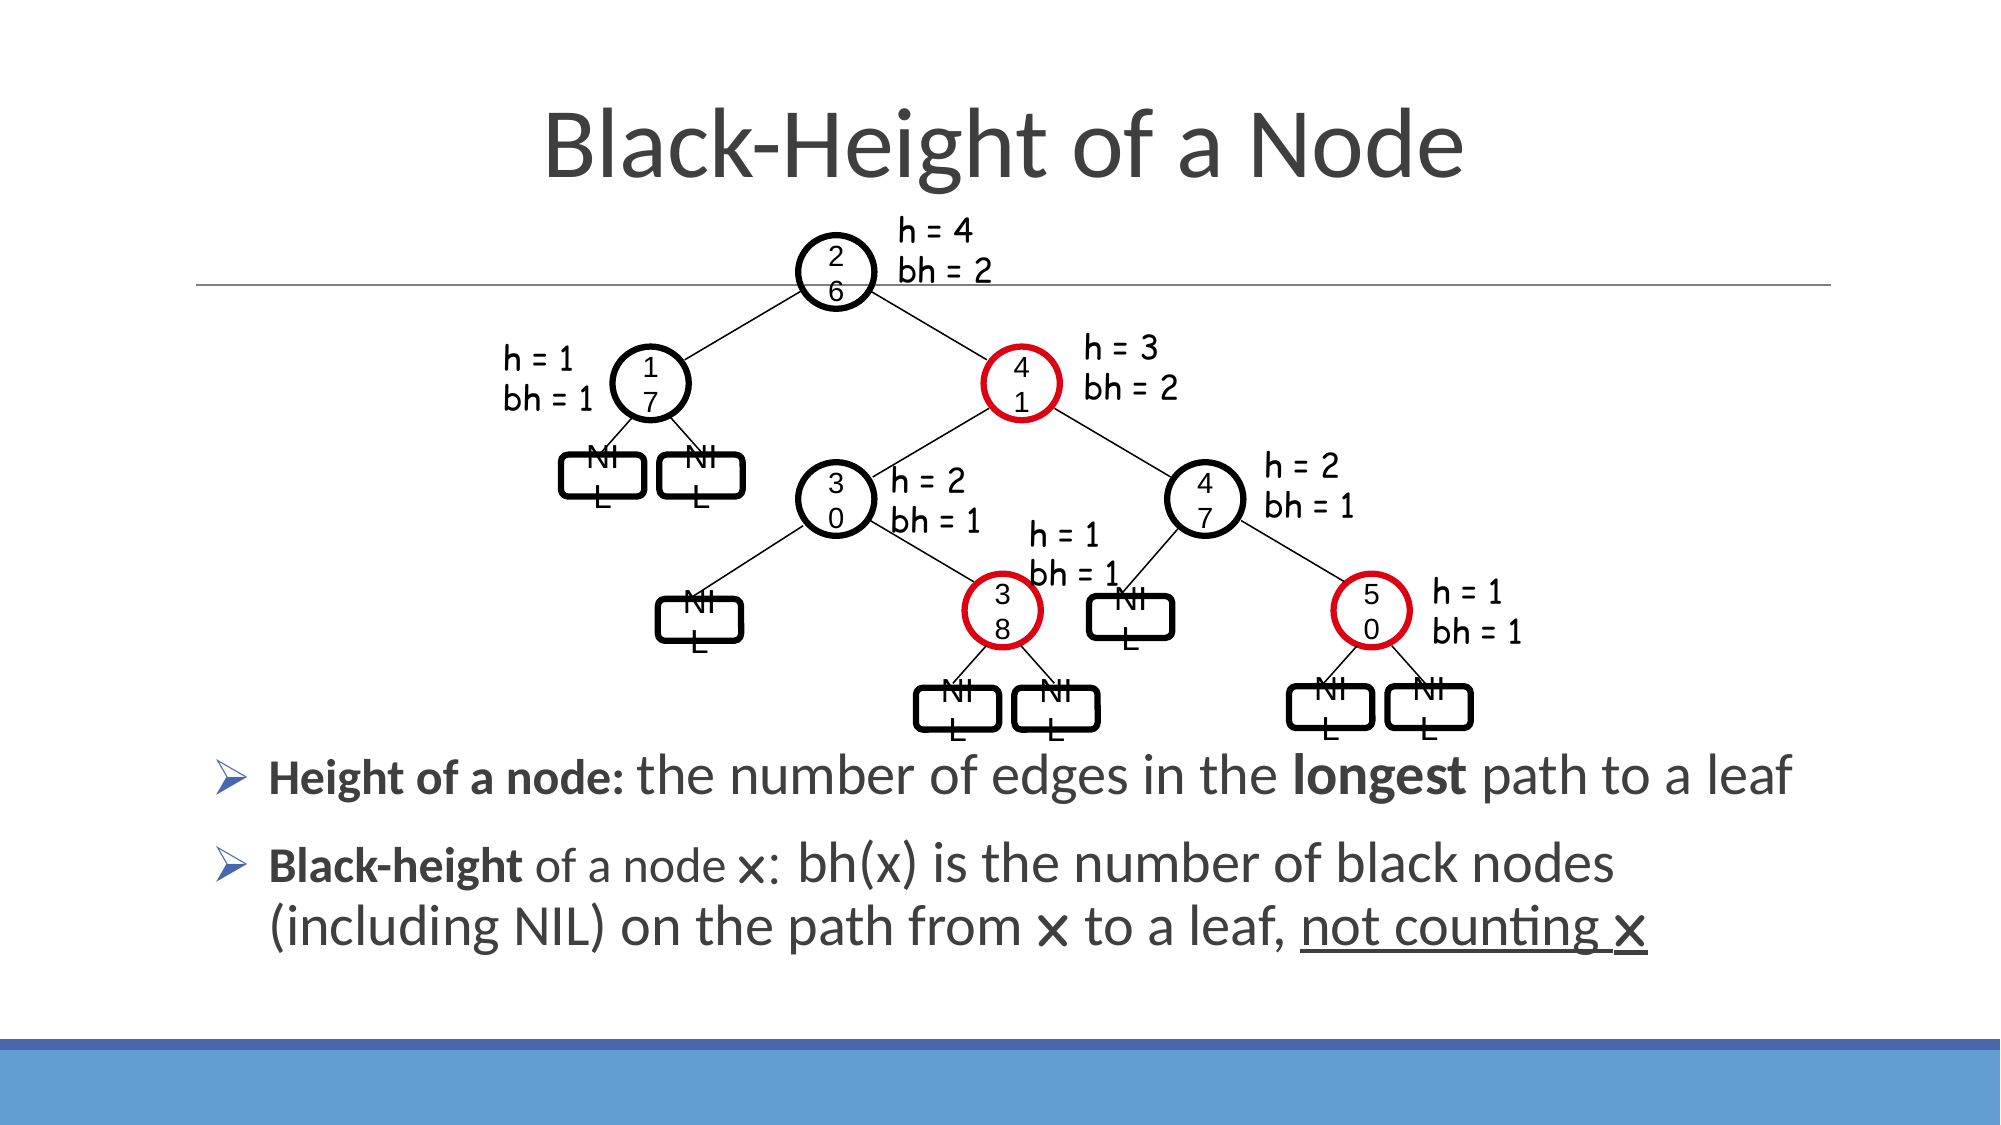

# Black-Height of a Node
h = 4
bh = 2
26
17
41
NIL
NIL
30
47
38
50
NIL
NIL
NIL
NIL
NIL
NIL
h = 3
bh = 2
h = 1
bh = 1
h = 2
bh = 1
h = 2
bh = 1
h = 1
bh = 1
h = 1
bh = 1
Height of a node: the number of edges in the longest path to a leaf
Black-height of a node x: bh(x) is the number of black nodes (including NIL) on the path from x to a leaf, not counting x